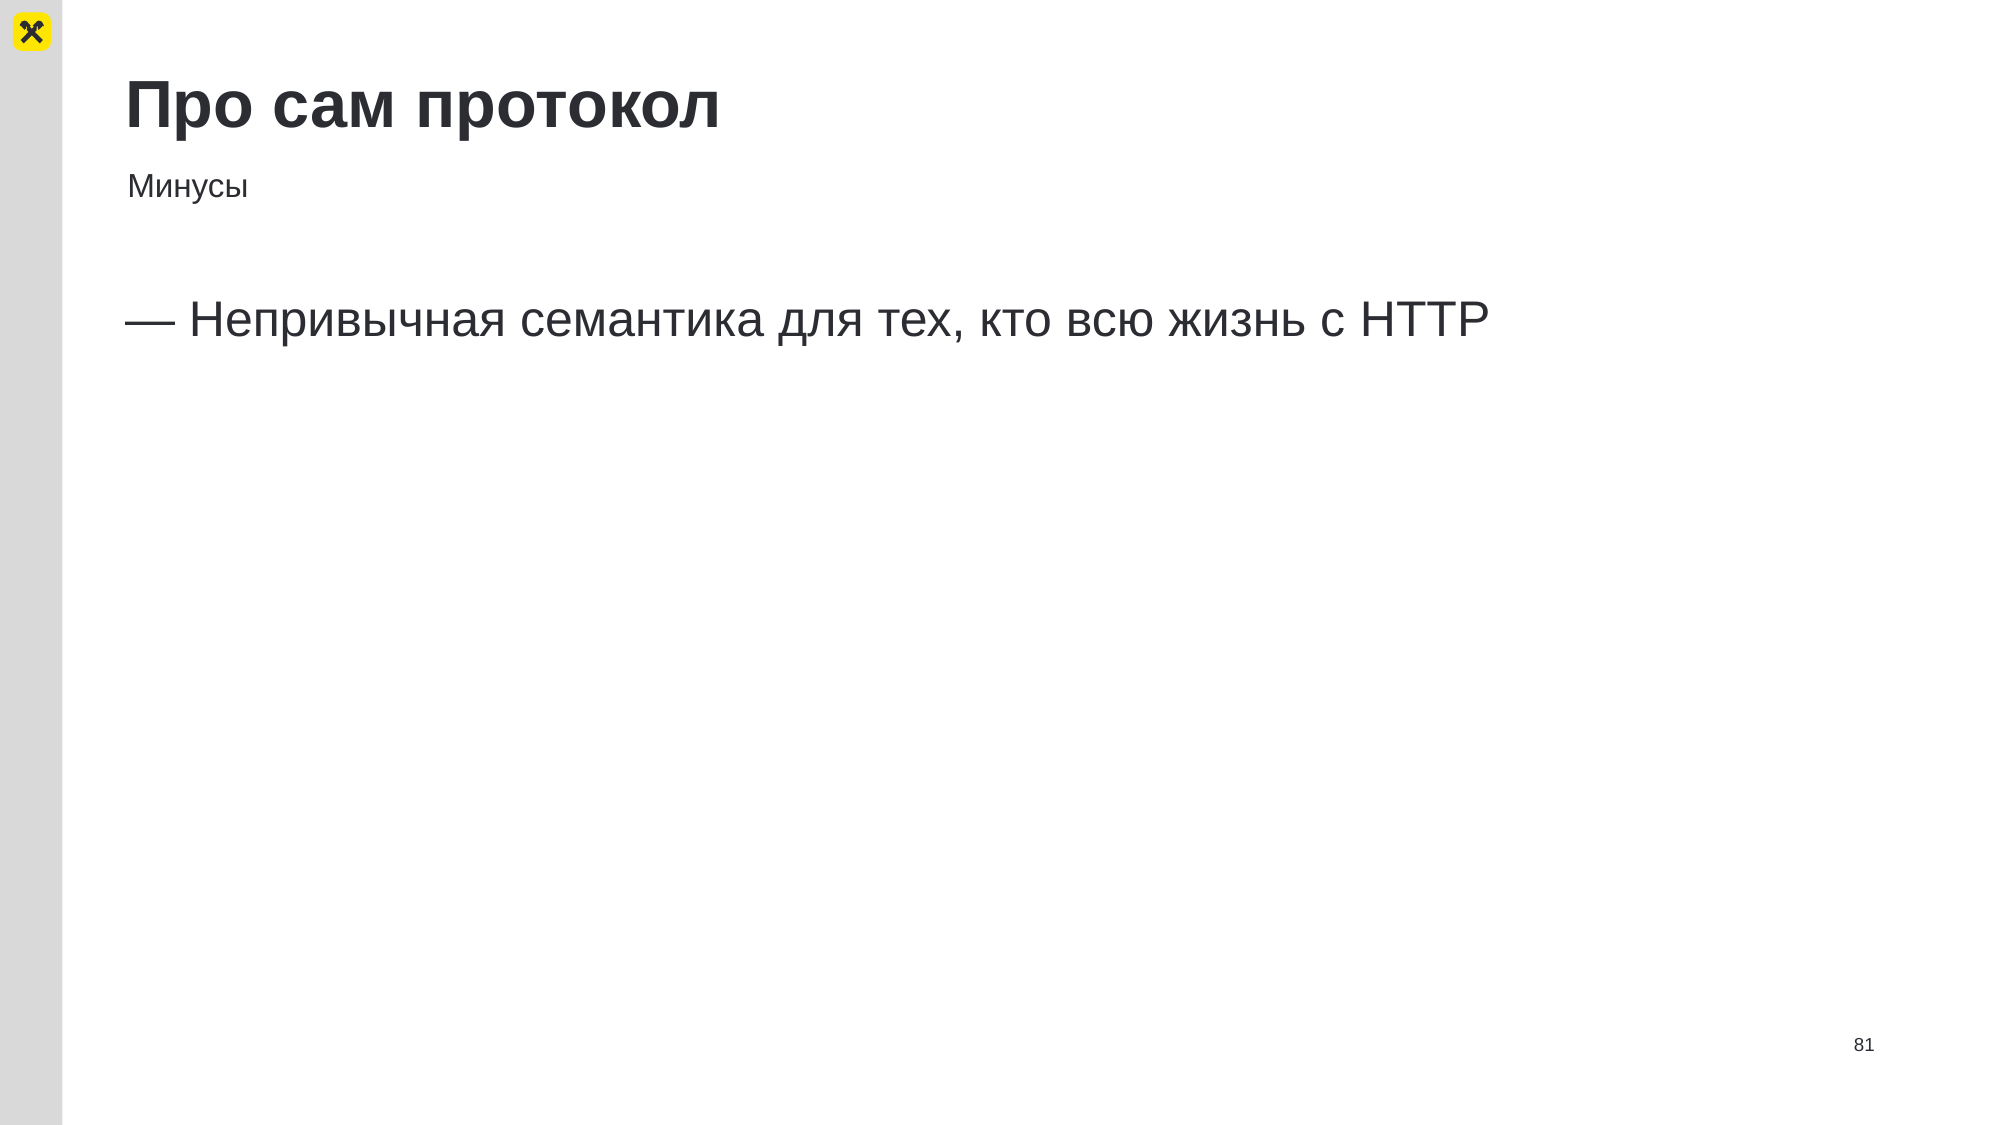

# Про сам протокол
Минусы
— Непривычная семантика для тех, кто всю жизнь с HTTP
81